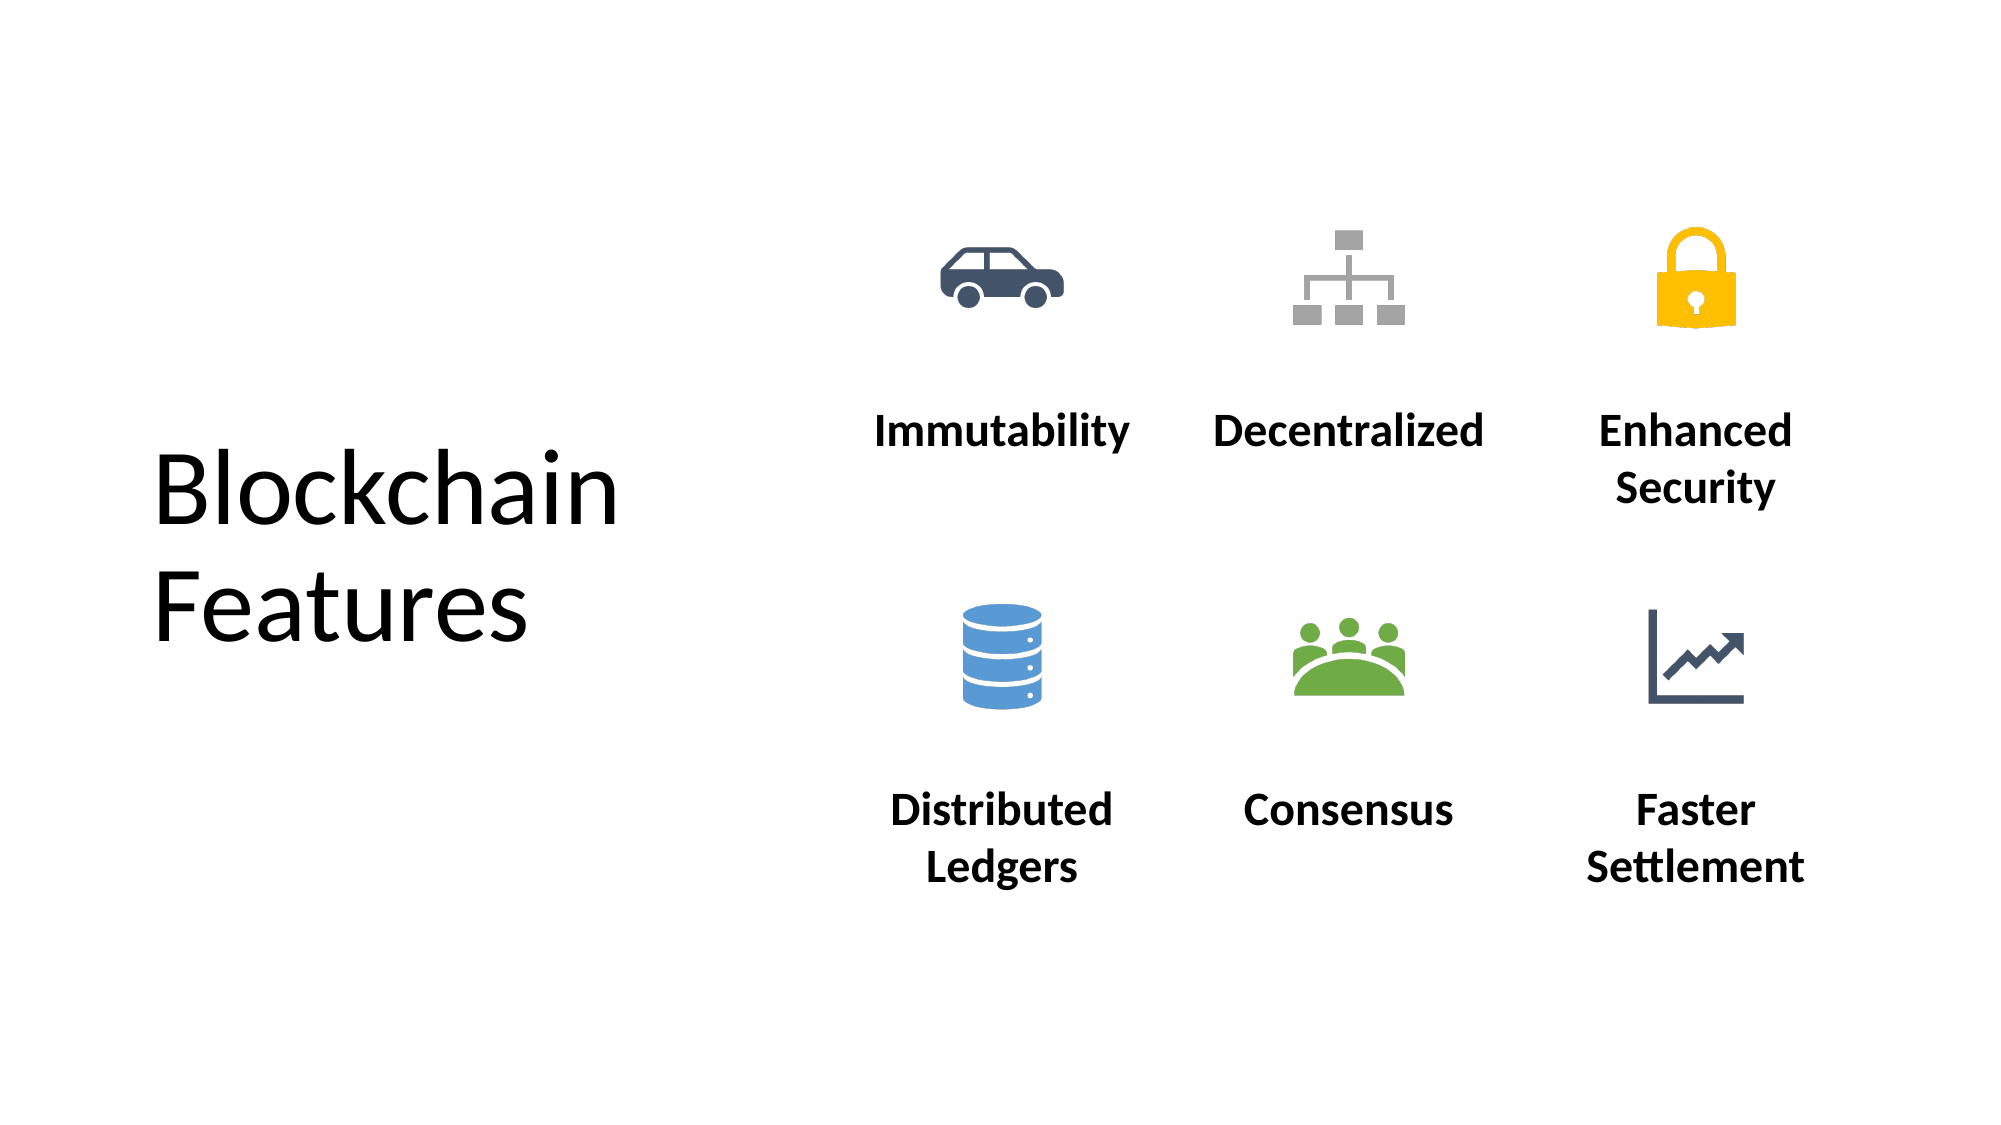

# Blockchain Features
Immutability
Decentralized
Enhanced Security
Distributed Ledgers
Consensus
Faster Settlement